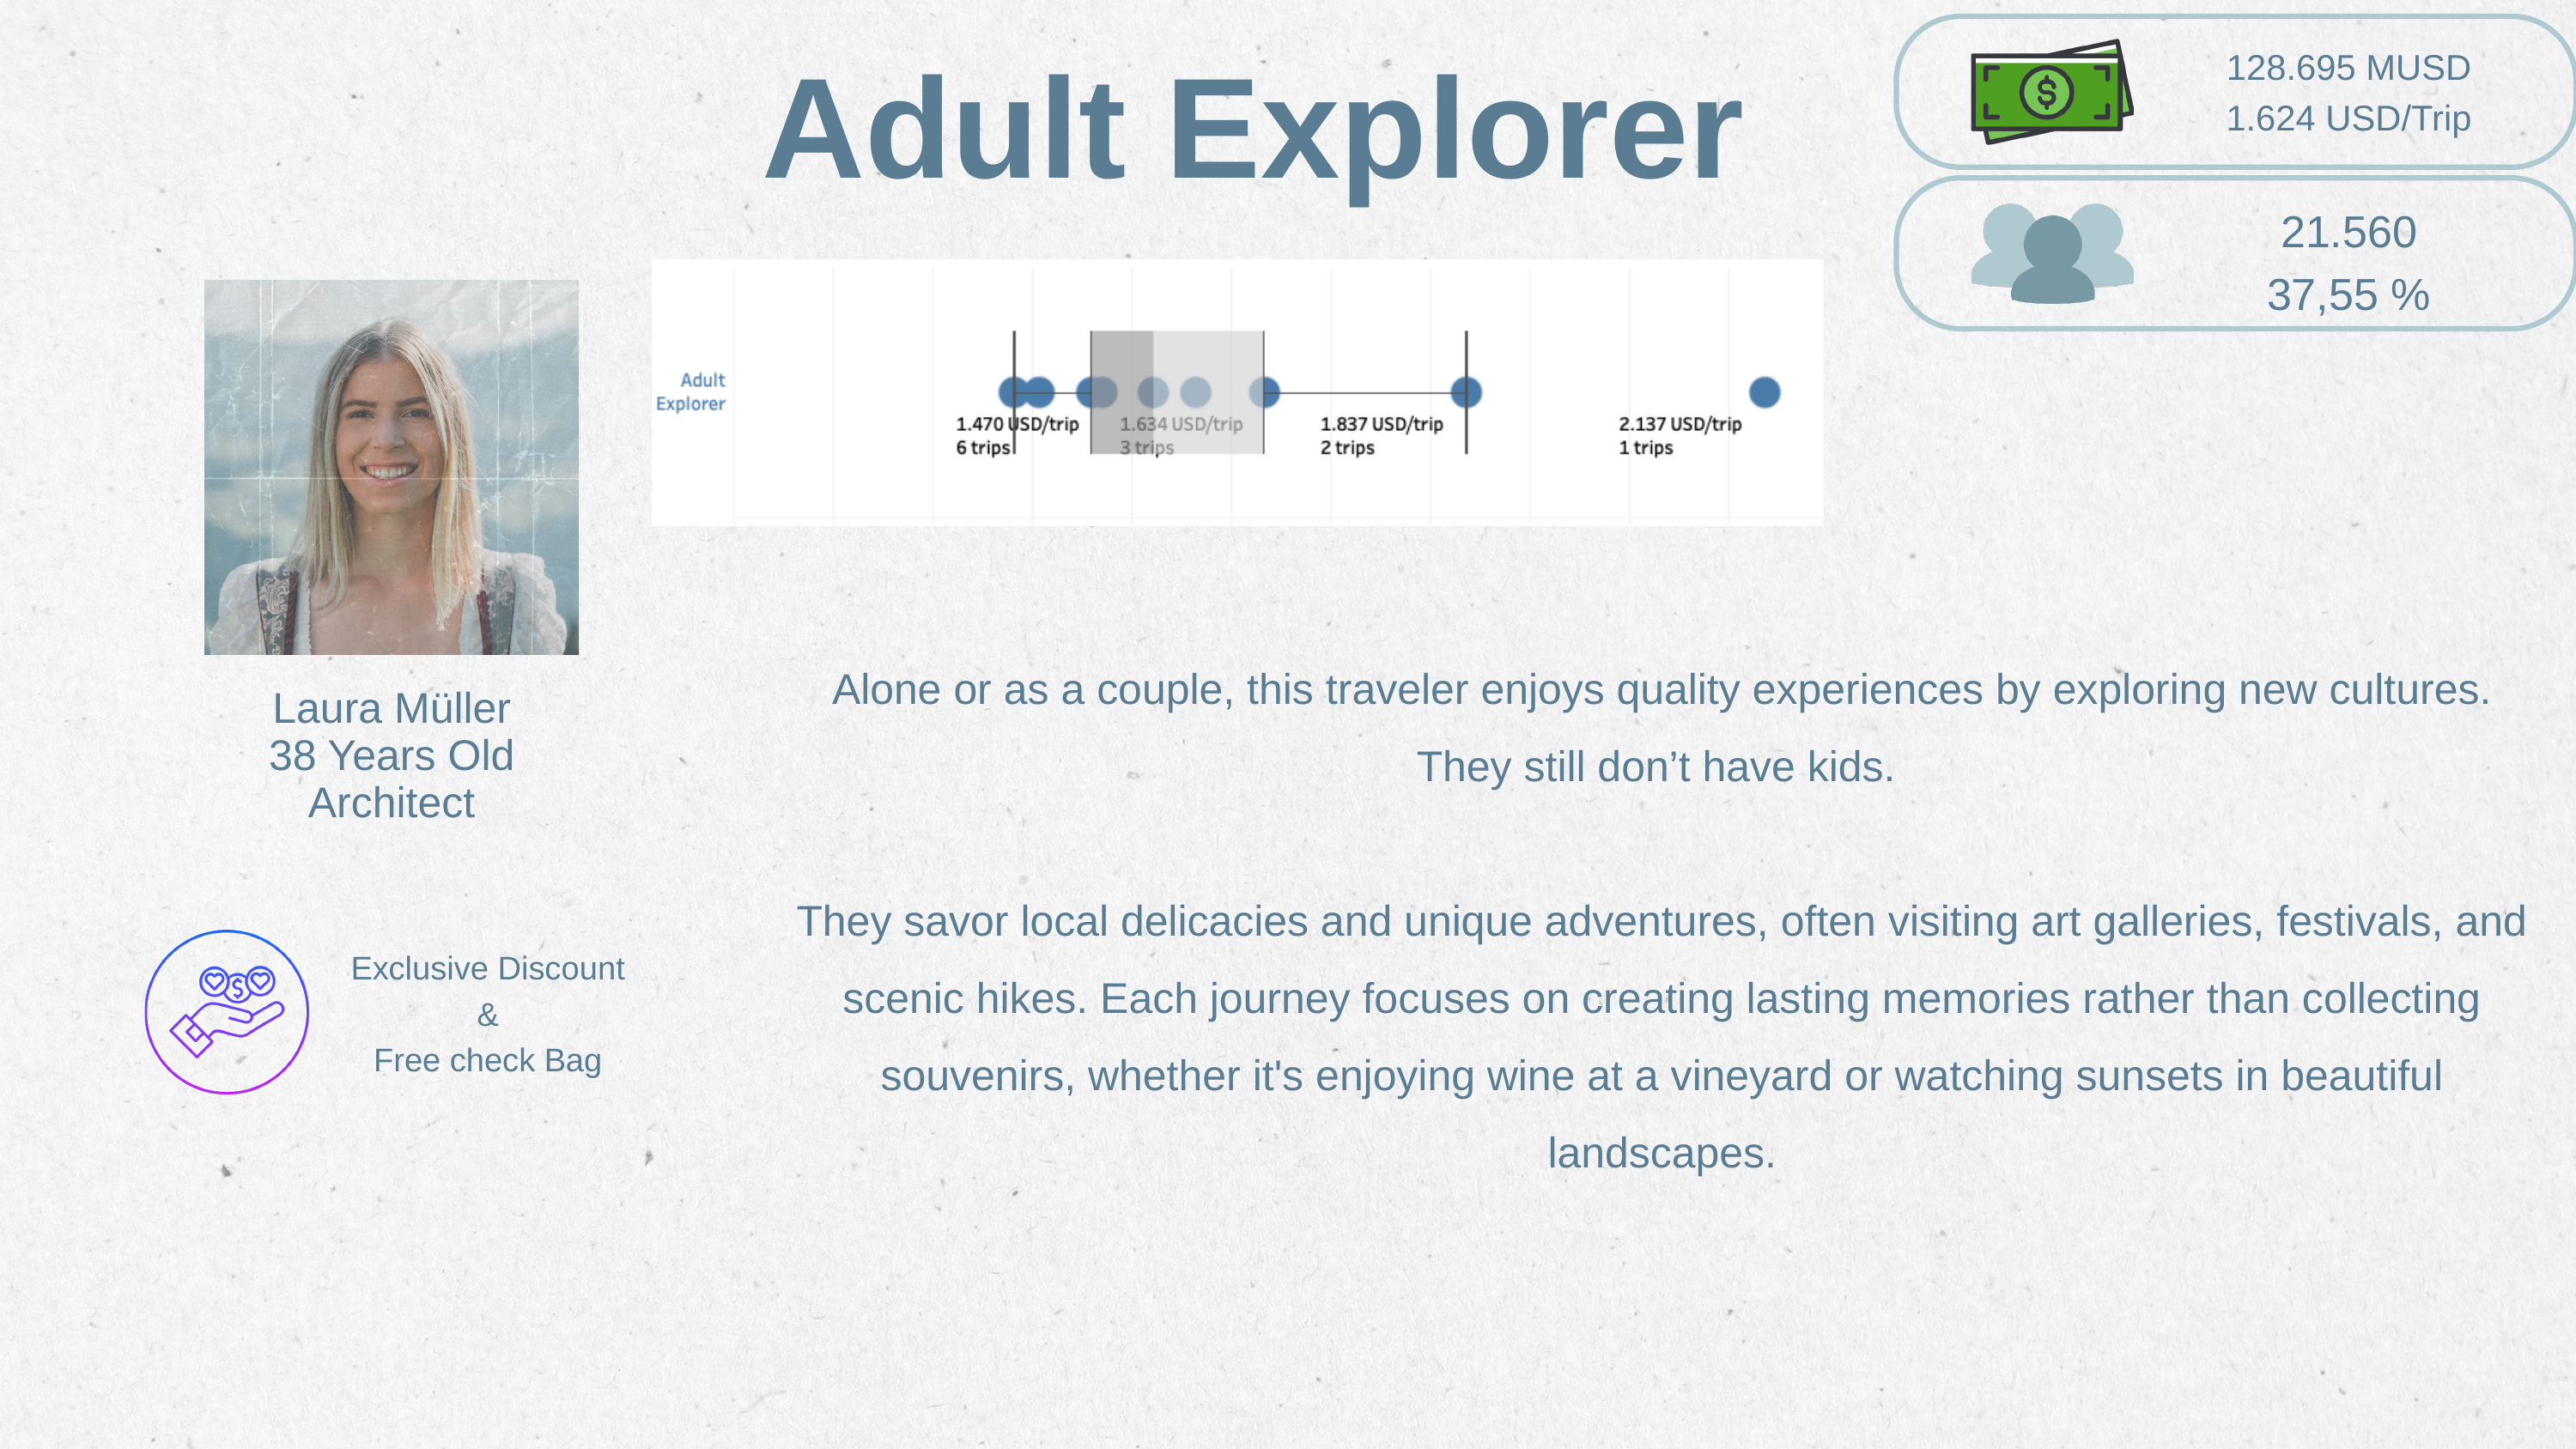

128.695 MUSD
1.624 USD/Trip

Adult Explorer

21.560
37,55 %

Alone or as a couple, this traveler enjoys quality experiences by exploring new cultures.
They still don’t have kids.

They savor local delicacies and unique adventures, often visiting art galleries, festivals, and scenic hikes. Each journey focuses on creating lasting memories rather than collecting souvenirs, whether it's enjoying wine at a vineyard or watching sunsets in beautiful landscapes.
Laura Müller
38 Years Old
Architect

Exclusive Discount
&
Free check Bag